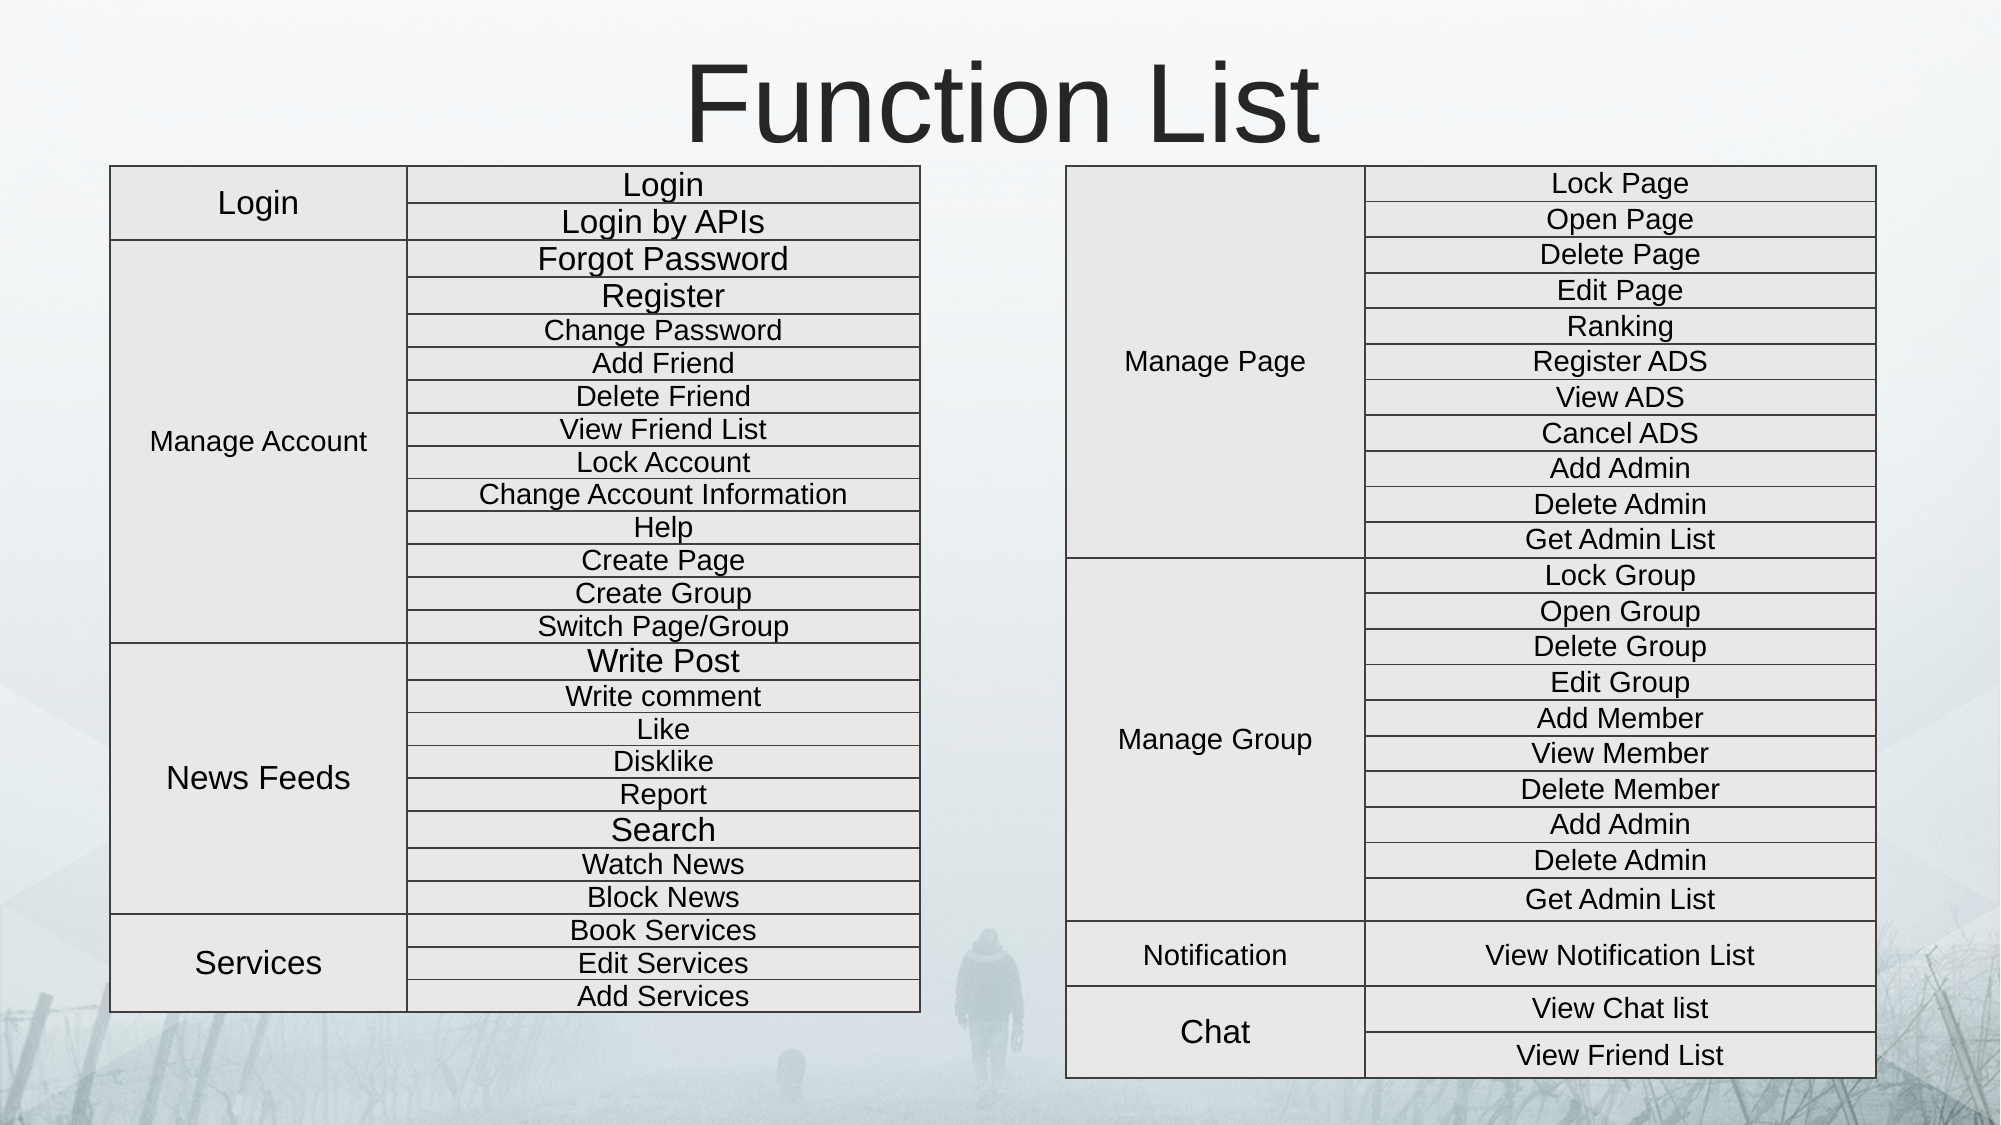

Function List
| Login | Login |
| --- | --- |
|  | Login by APIs |
| Manage Account | Forgot Password |
|  | Register |
|  | Change Password |
|  | Add Friend |
|  | Delete Friend |
|  | View Friend List |
|  | Lock Account |
|  | Change Account Information |
|  | Help |
|  | Create Page |
|  | Create Group |
|  | Switch Page/Group |
| News Feeds | Write Post |
|  | Write comment |
|  | Like |
|  | Disklike |
|  | Report |
|  | Search |
|  | Watch News |
|  | Block News |
| Services | Book Services |
|  | Edit Services |
|  | Add Services |
| Manage Page | Lock Page |
| --- | --- |
|  | Open Page |
|  | Delete Page |
|  | Edit Page |
|  | Ranking |
|  | Register ADS |
|  | View ADS |
|  | Cancel ADS |
|  | Add Admin |
|  | Delete Admin |
|  | Get Admin List |
| Manage Group | Lock Group |
|  | Open Group |
|  | Delete Group |
|  | Edit Group |
|  | Add Member |
|  | View Member |
|  | Delete Member |
|  | Add Admin |
|  | Delete Admin |
|  | Get Admin List |
| Notification | View Notification List |
| Chat | View Chat list |
| --- | --- |
|  | View Friend List |